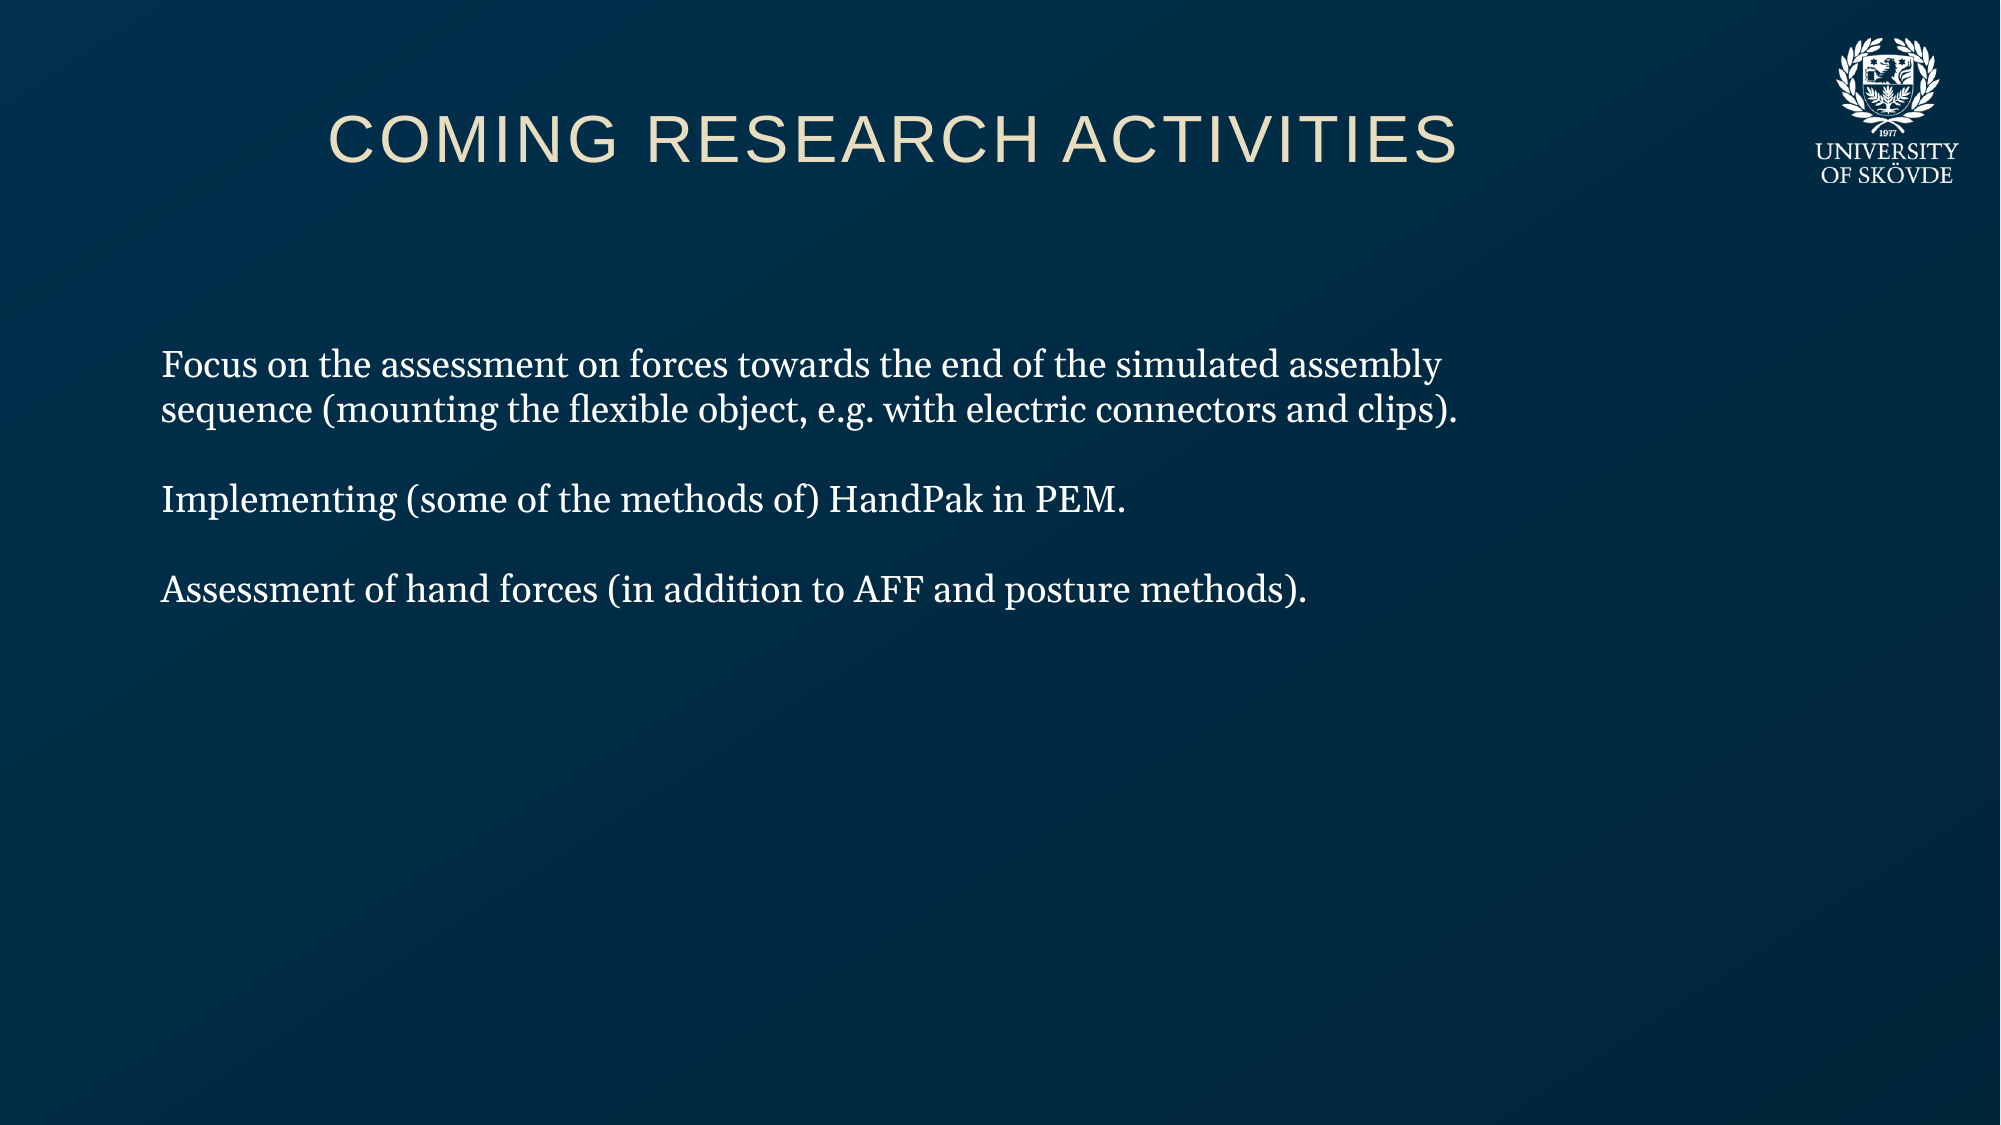

# COMING RESEARCH ACTIVITIES
Focus on the assessment on forces towards the end of the simulated assembly sequence (mounting the flexible object, e.g. with electric connectors and clips).

Implementing (some of the methods of) HandPak in PEM.

Assessment of hand forces (in addition to AFF and posture methods).